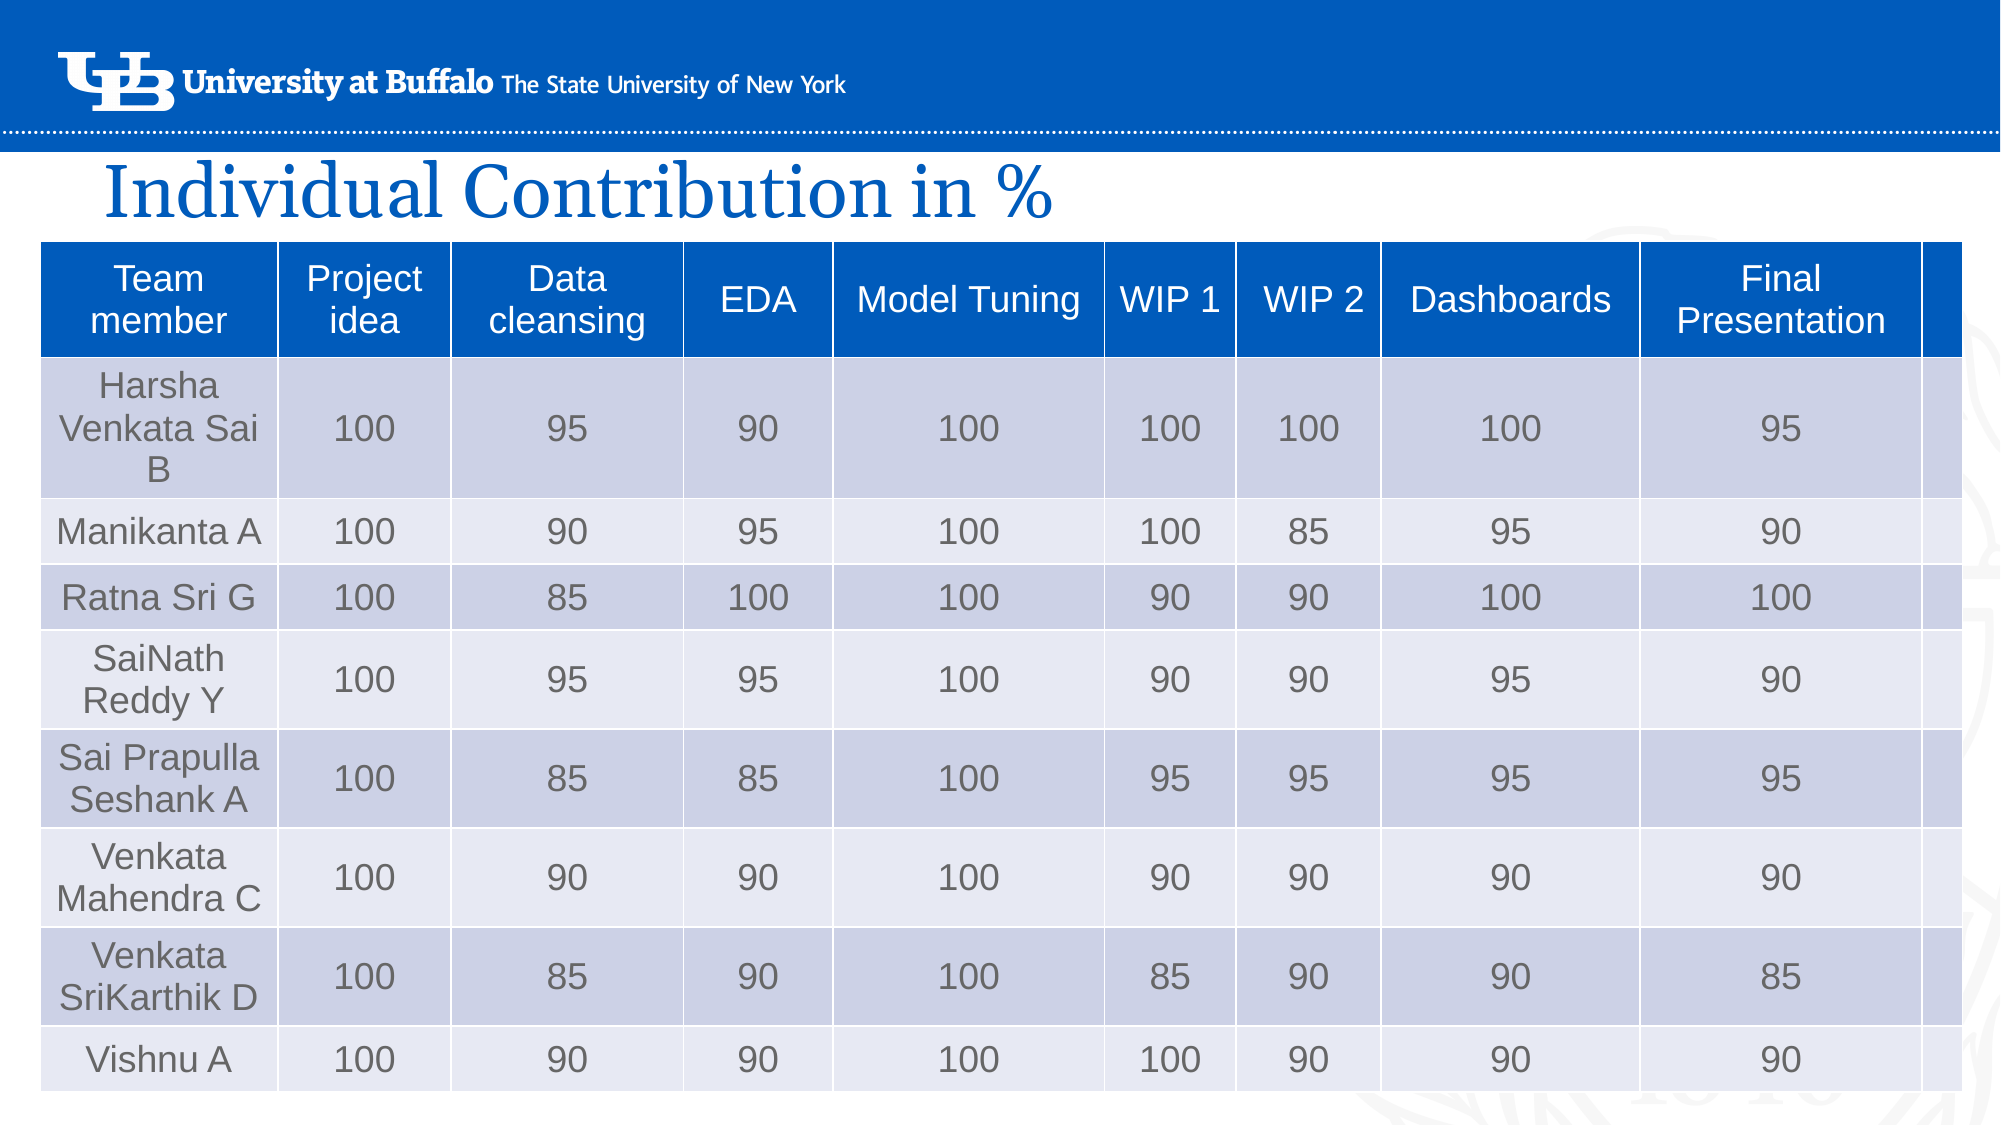

# Individual Contribution in %
| Team member | Project idea | Data cleansing | EDA | Model Tuning | WIP 1 | WIP 2 | Dashboards | Final Presentation |  |
| --- | --- | --- | --- | --- | --- | --- | --- | --- | --- |
| Harsha Venkata Sai B | 100 | 95 | 90 | 100 | 100 | 100 | 100 | 95 |  |
| Manikanta A | 100 | 90 | 95 | 100 | 100 | 85 | 95 | 90 |  |
| Ratna Sri G | 100 | 85 | 100 | 100 | 90 | 90 | 100 | 100 |  |
| SaiNath Reddy Y | 100 | 95 | 95 | 100 | 90 | 90 | 95 | 90 |  |
| Sai Prapulla Seshank A | 100 | 85 | 85 | 100 | 95 | 95 | 95 | 95 |  |
| Venkata Mahendra C | 100 | 90 | 90 | 100 | 90 | 90 | 90 | 90 |  |
| Venkata SriKarthik D | 100 | 85 | 90 | 100 | 85 | 90 | 90 | 85 |  |
| Vishnu A | 100 | 90 | 90 | 100 | 100 | 90 | 90 | 90 |  |

20